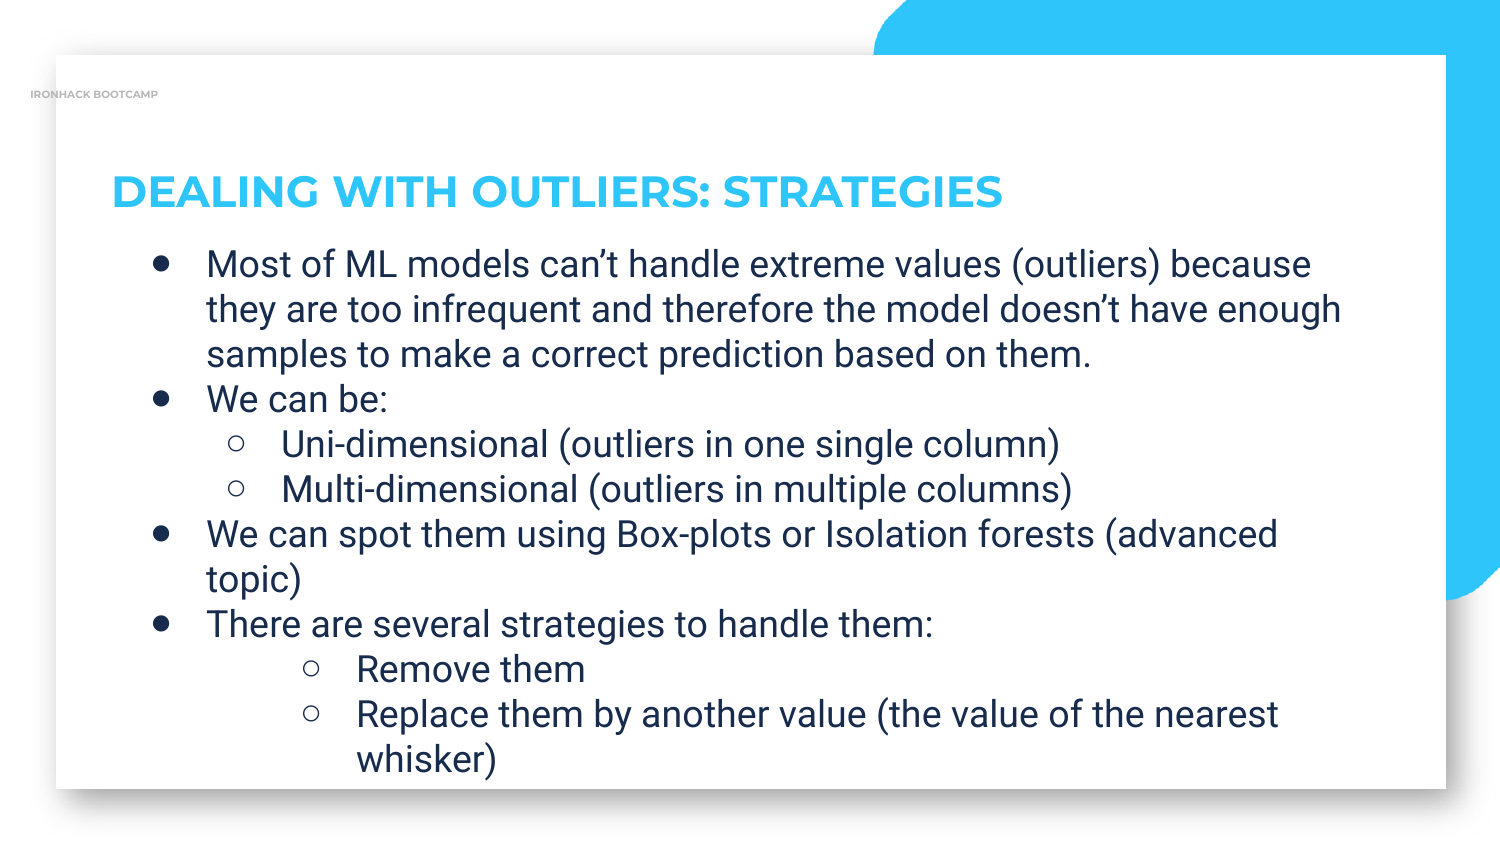

IRONHACK BOOTCAMP
DEALING WITH OUTLIERS: STRATEGIES
Most of ML models can’t handle extreme values (outliers) because they are too infrequent and therefore the model doesn’t have enough samples to make a correct prediction based on them.
We can be:
Uni-dimensional (outliers in one single column)
Multi-dimensional (outliers in multiple columns)
We can spot them using Box-plots or Isolation forests (advanced topic)
There are several strategies to handle them:
Remove them
Replace them by another value (the value of the nearest whisker)